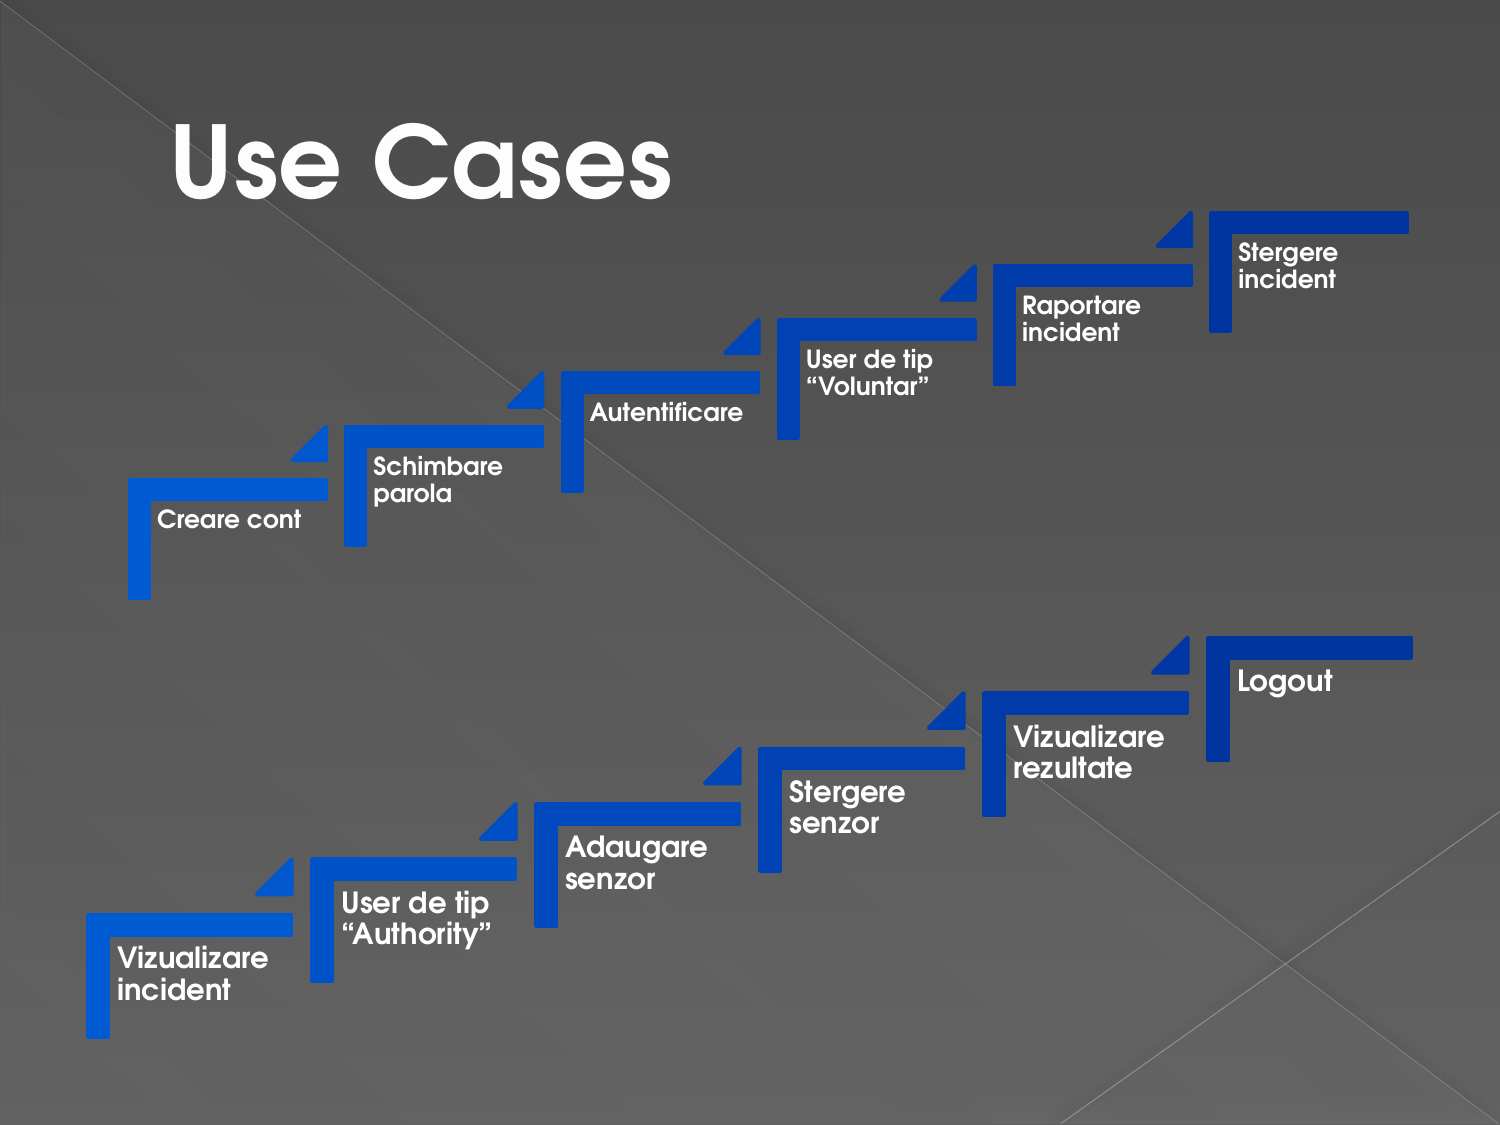

# Use Cases
Creare cont
Schimbare parola
Autentificare
User de tip “Voluntar”
Raportare incident
Stergere incident
Vizualizare incident
User de tip “Authority”
Adaugare senzor
Stergere senzor
Vizualizare rezultate
Logout